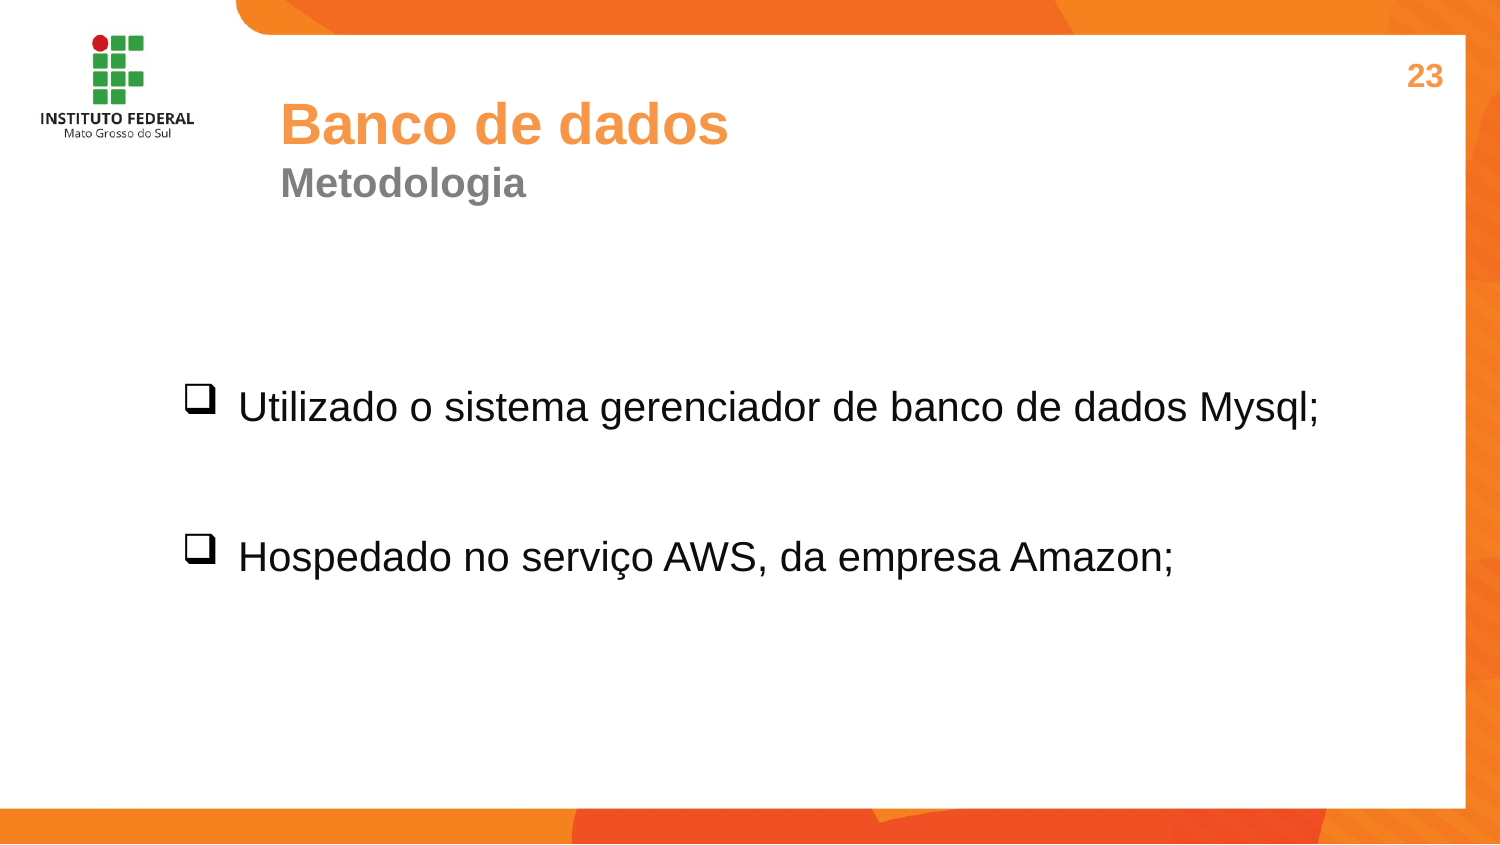

23
Banco de dados
Metodologia

Utilizado o sistema gerenciador de banco de dados Mysql;

Hospedado no serviço AWS, da empresa Amazon;